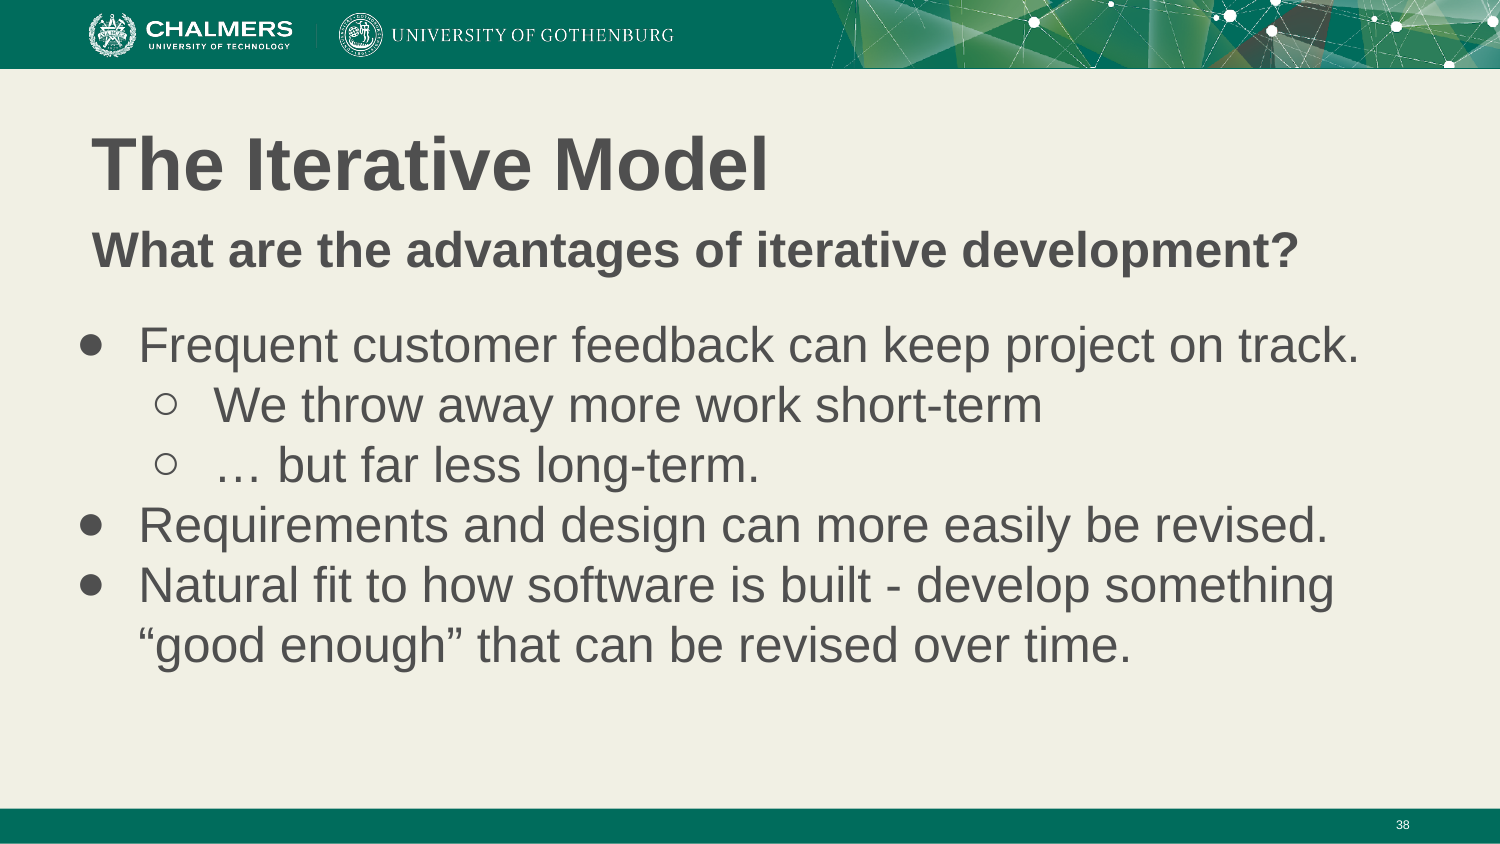

# The Iterative Model
What are the advantages of iterative development?

Frequent customer feedback can keep project on track.
We throw away more work short-term
… but far less long-term.
Requirements and design can more easily be revised.
Natural fit to how software is built - develop something “good enough” that can be revised over time.
38